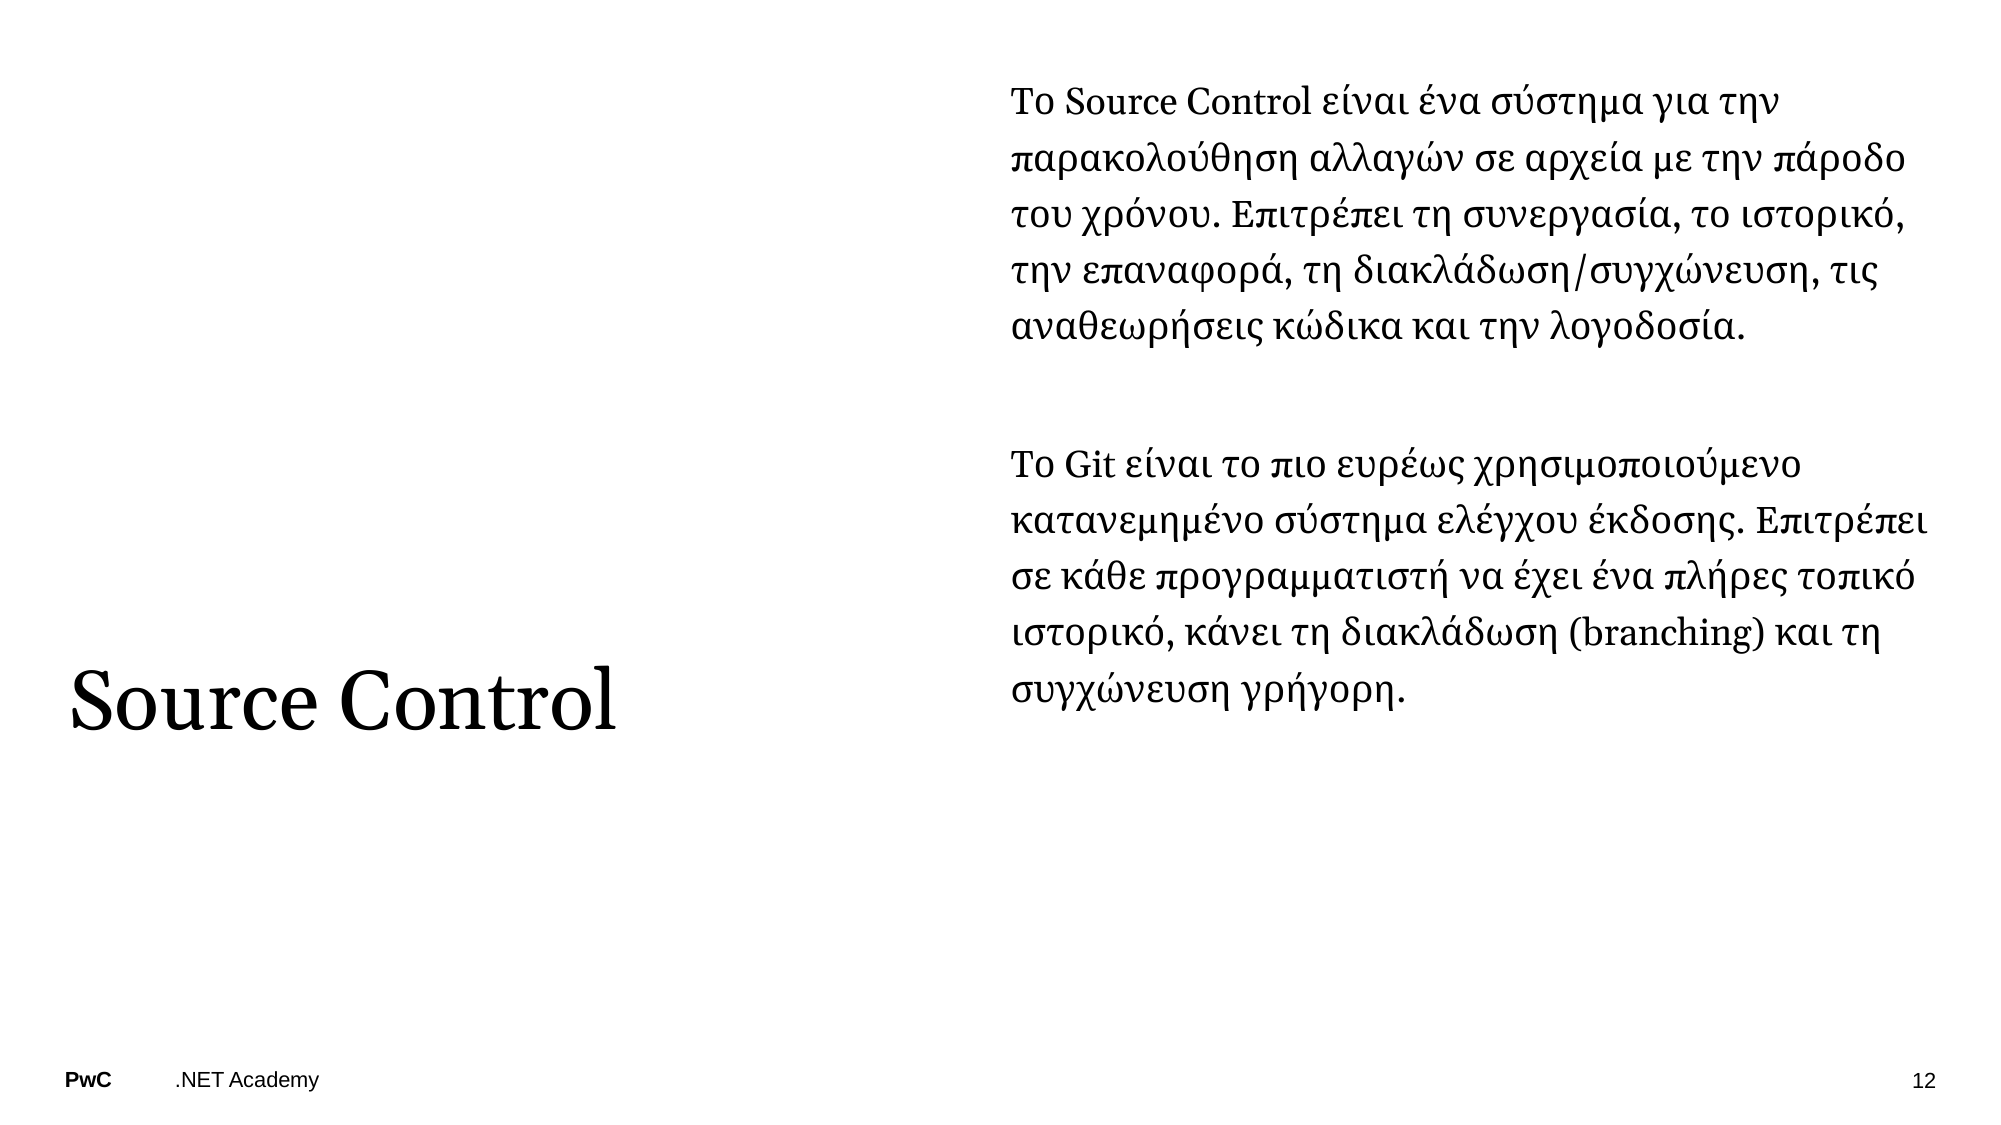

Το Source Control είναι ένα σύστημα για την παρακολούθηση αλλαγών σε αρχεία με την πάροδο του χρόνου. Επιτρέπει τη συνεργασία, το ιστορικό, την επαναφορά, τη διακλάδωση/συγχώνευση, τις αναθεωρήσεις κώδικα και την λογοδοσία.

Το Git είναι το πιο ευρέως χρησιμοποιούμενο κατανεμημένο σύστημα ελέγχου έκδοσης. Επιτρέπει σε κάθε προγραμματιστή να έχει ένα πλήρες τοπικό ιστορικό, κάνει τη διακλάδωση (branching) και τη συγχώνευση γρήγορη.
# Source Control
.NET Academy
12